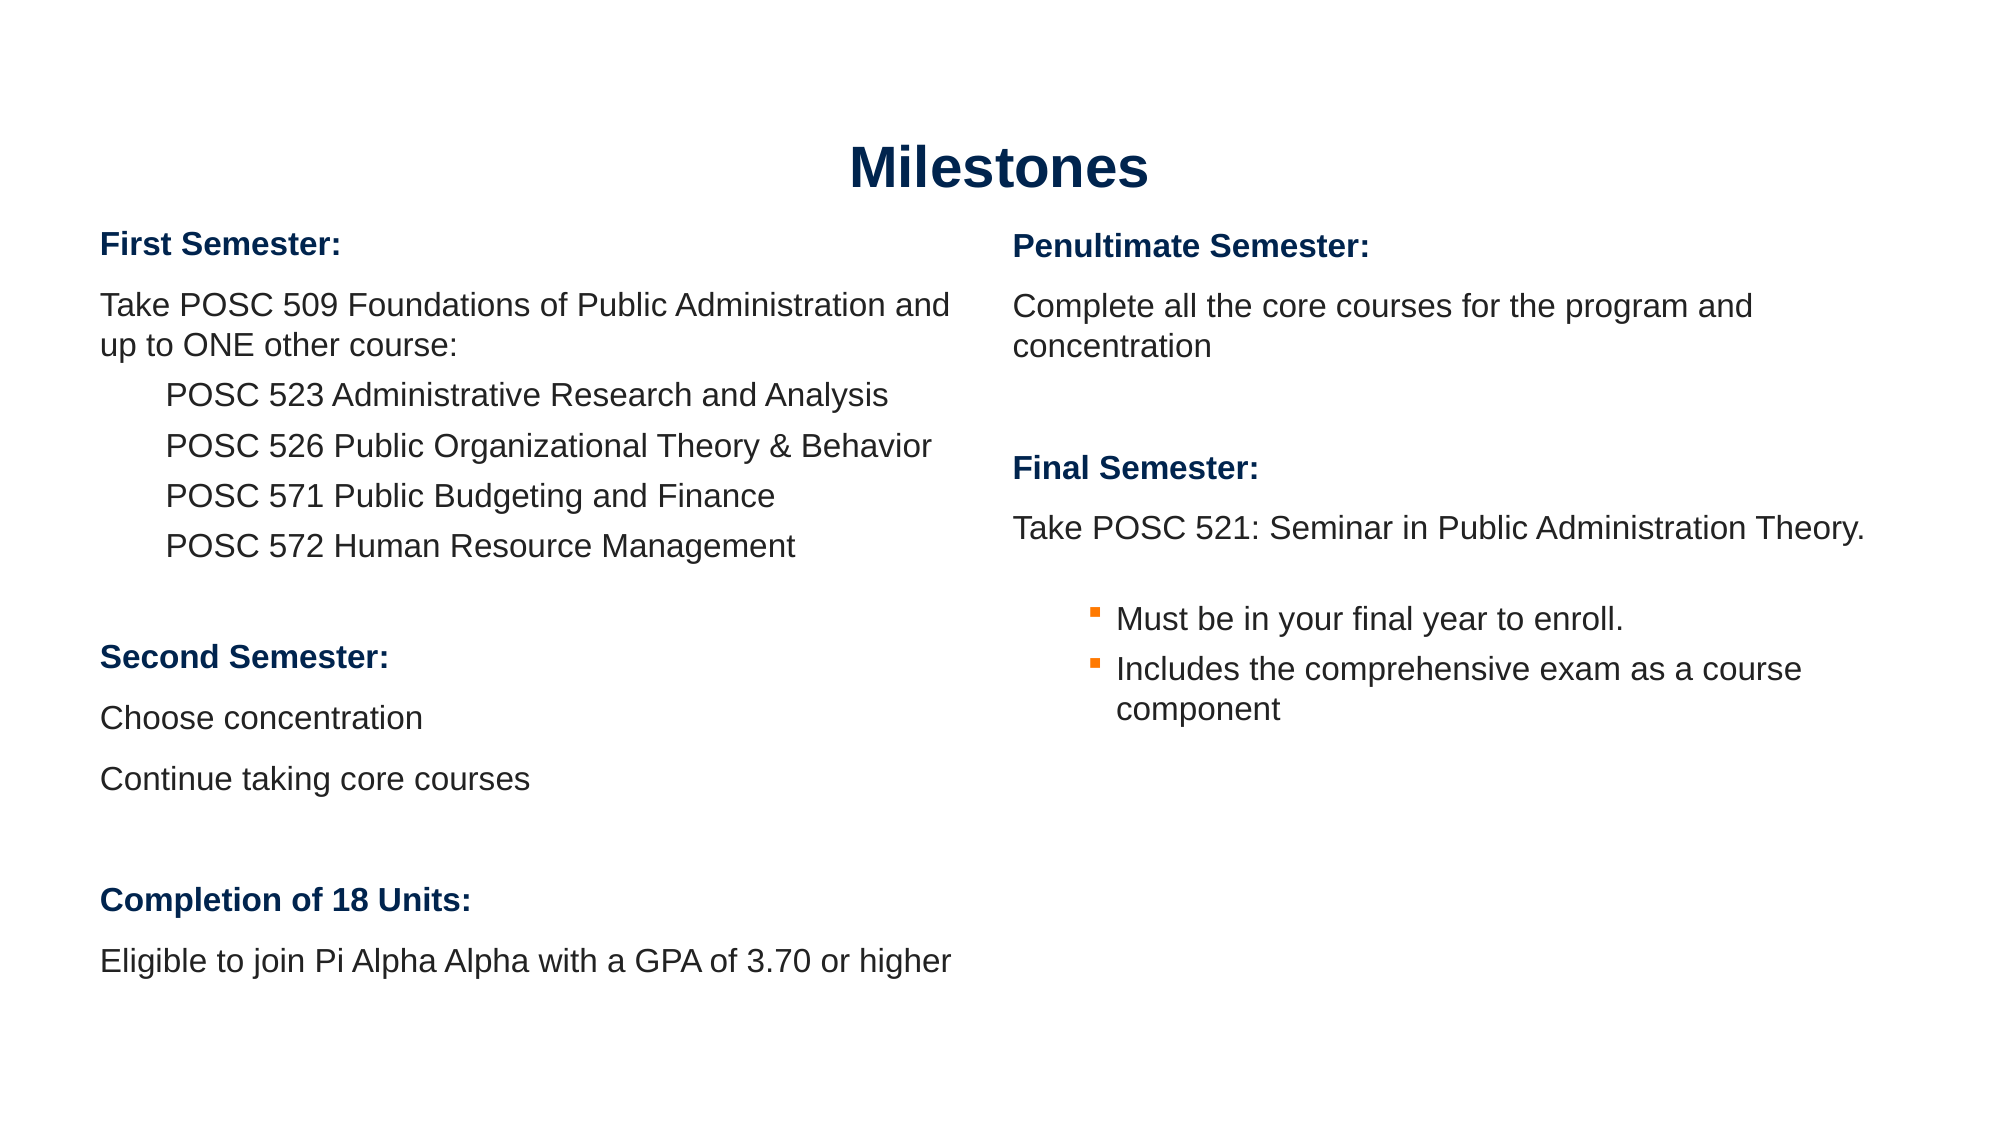

# Milestones
First Semester:
Take POSC 509 Foundations of Public Administration and up to ONE other course:
POSC 523 Administrative Research and Analysis
POSC 526 Public Organizational Theory & Behavior
POSC 571 Public Budgeting and Finance
POSC 572 Human Resource Management

Second Semester:
Choose concentration
Continue taking core courses

Completion of 18 Units:
Eligible to join Pi Alpha Alpha with a GPA of 3.70 or higher

Penultimate Semester:
Complete all the core courses for the program and concentration

Final Semester:
Take POSC 521: Seminar in Public Administration Theory.
Must be in your final year to enroll.
Includes the comprehensive exam as a course component